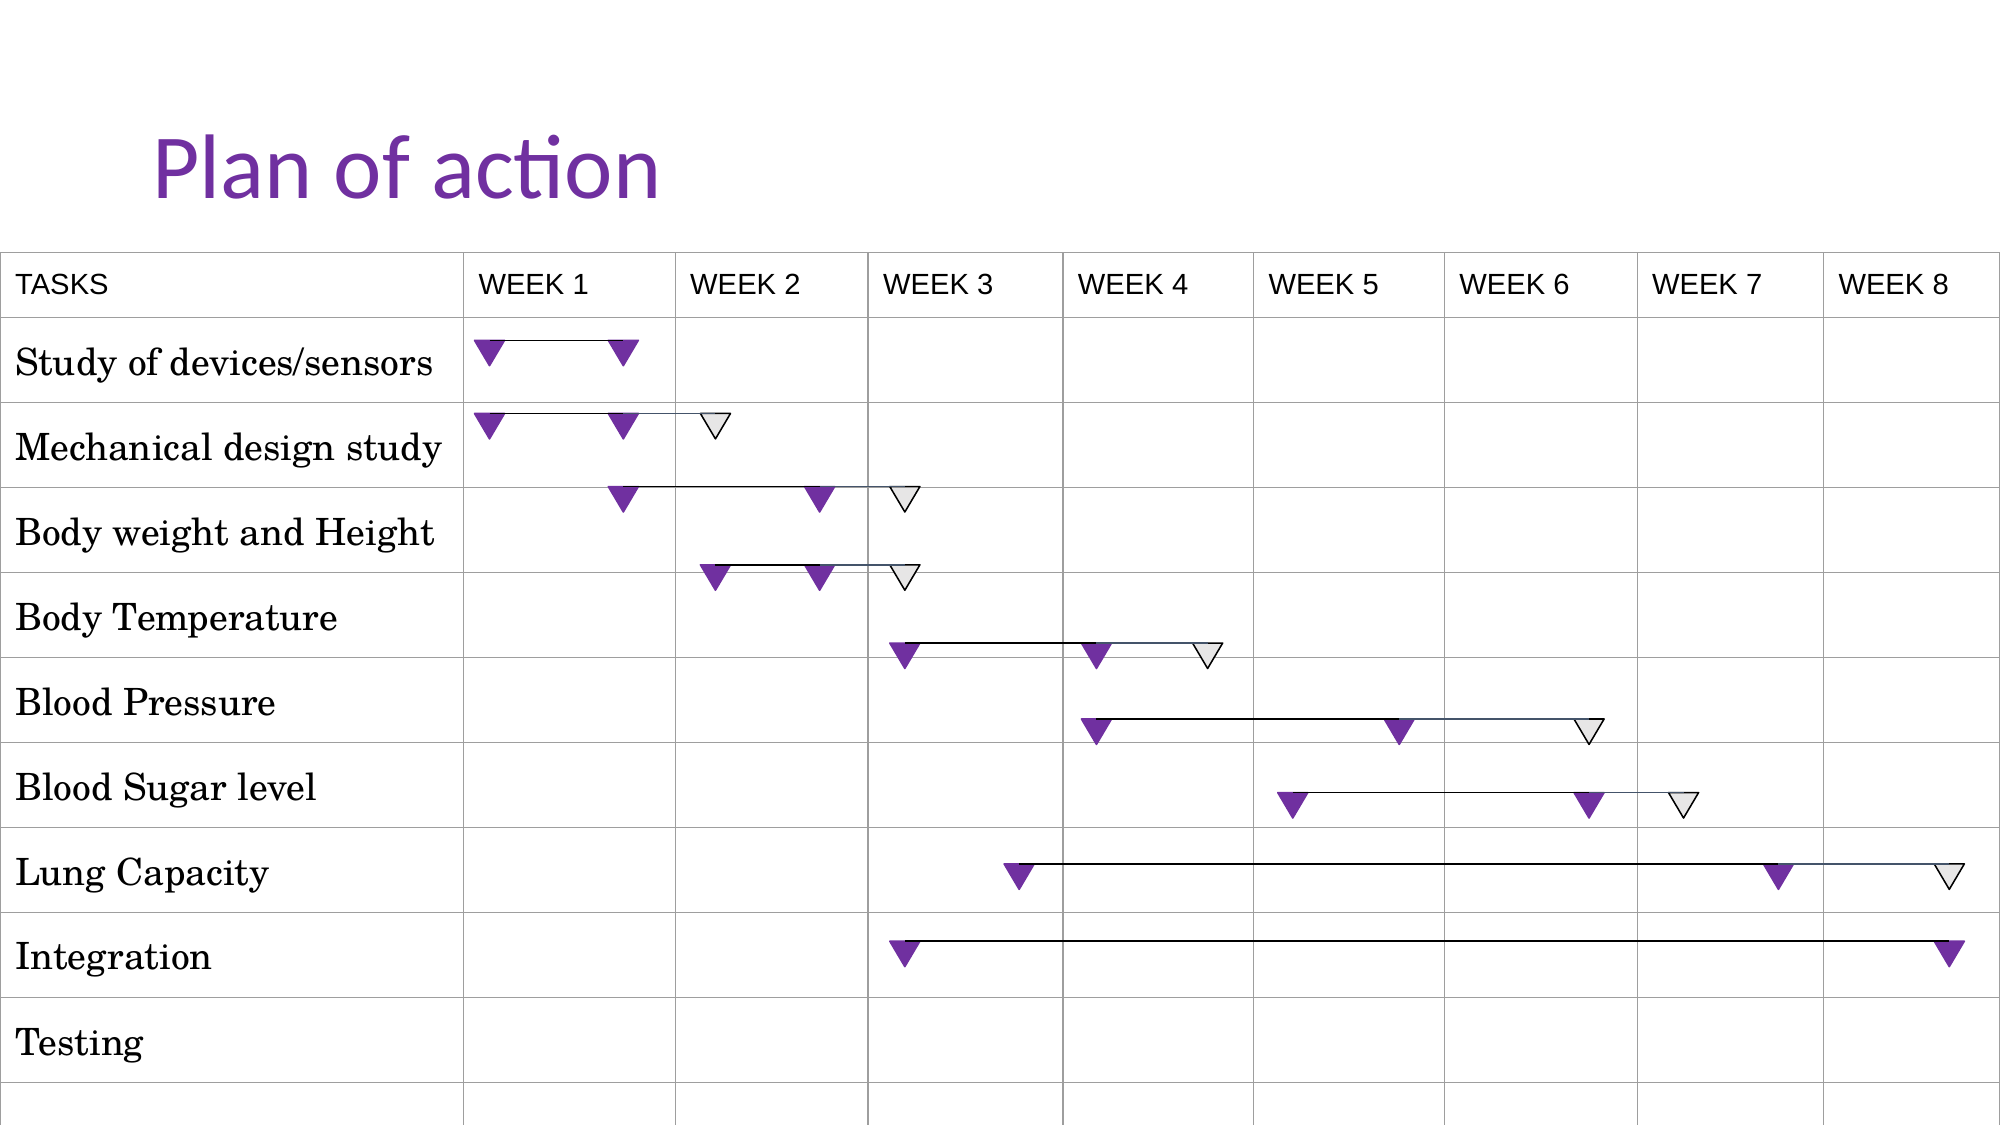

# Plan of action
| TASKS | WEEK 1 | WEEK 2 | WEEK 3 | WEEK 4 | WEEK 5 | WEEK 6 | WEEK 7 | WEEK 8 |
| --- | --- | --- | --- | --- | --- | --- | --- | --- |
| Study of devices/sensors |  |  |  |  |  |  |  |  |
| Mechanical design study |  |  |  |  |  |  |  |  |
| Body weight and Height |  |  |  |  |  |  |  |  |
| Body Temperature |  |  |  |  |  |  |  |  |
| Blood Pressure |  |  |  |  |  |  |  |  |
| Blood Sugar level |  |  |  |  |  |  |  |  |
| Lung Capacity |  |  |  |  |  |  |  |  |
| Integration |  |  |  |  |  |  |  |  |
| Testing |  |  |  |  |  |  |  |  |
|  |  |  |  |  |  |  |  |  |
|  |  |  |  |  |  |  |  |  |